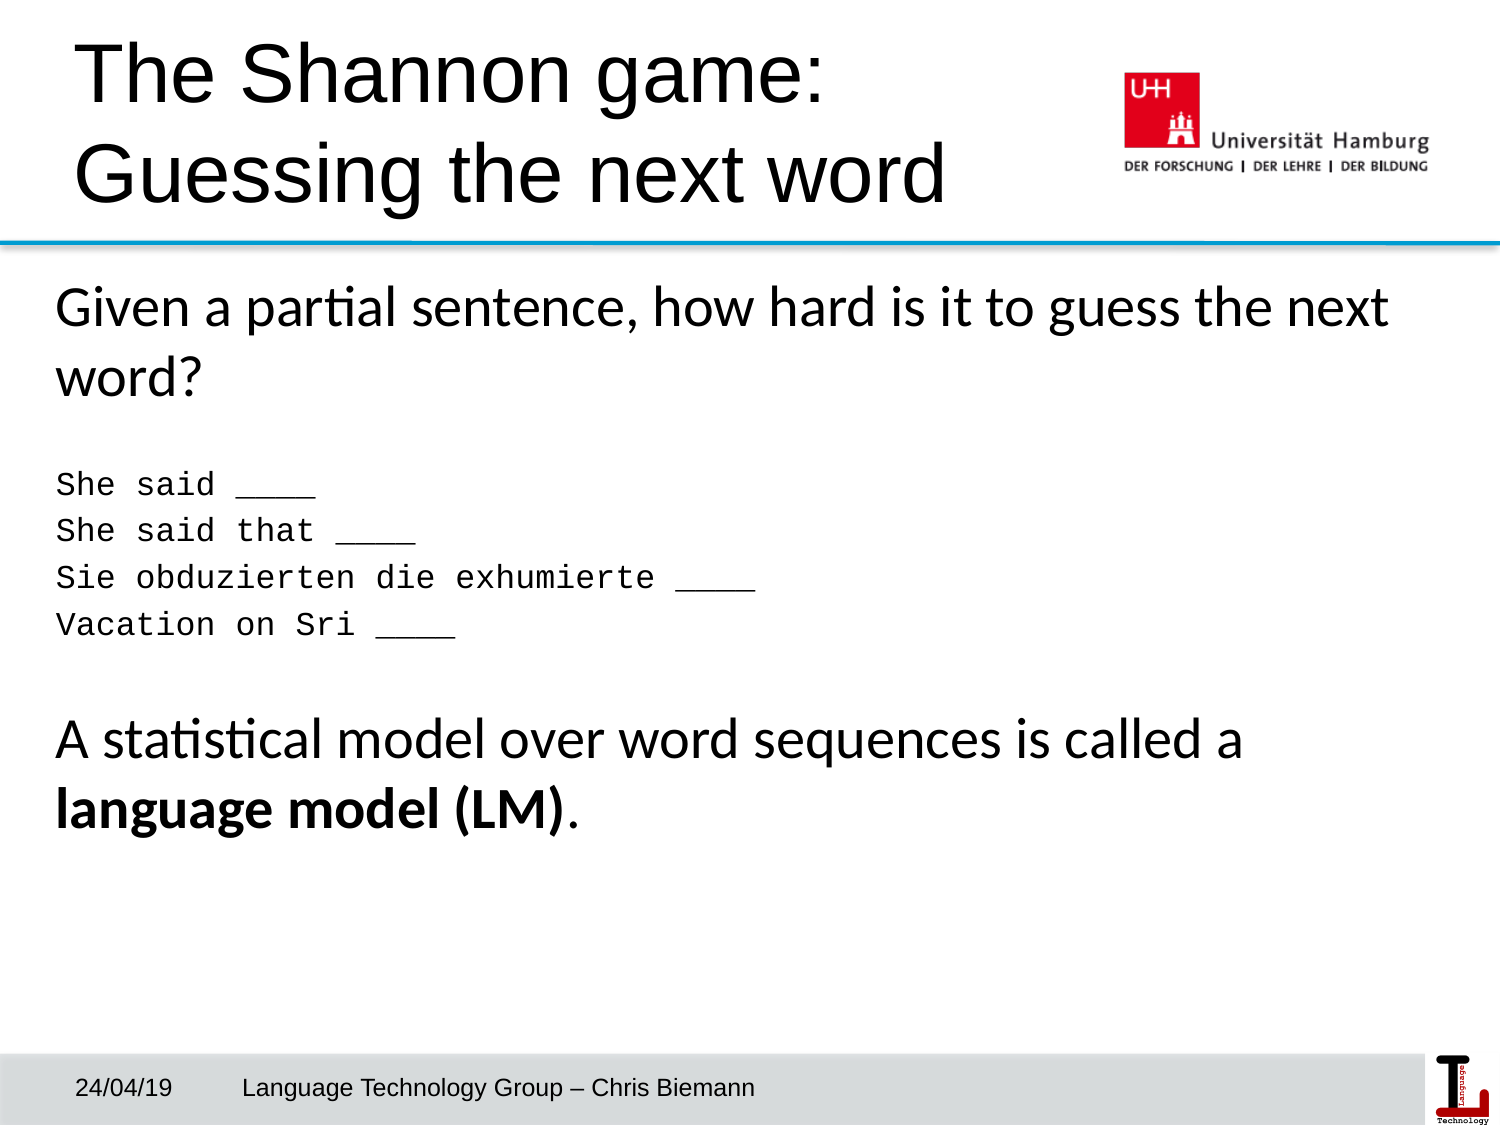

# The Shannon game: Guessing the next word
Given a partial sentence, how hard is it to guess the next word?

She said ____
She said that ____
Sie obduzierten die exhumierte ____
Vacation on Sri ____

A statistical model over word sequences is called a language model (LM).

24/04/19
 Language Technology Group – Chris Biemann